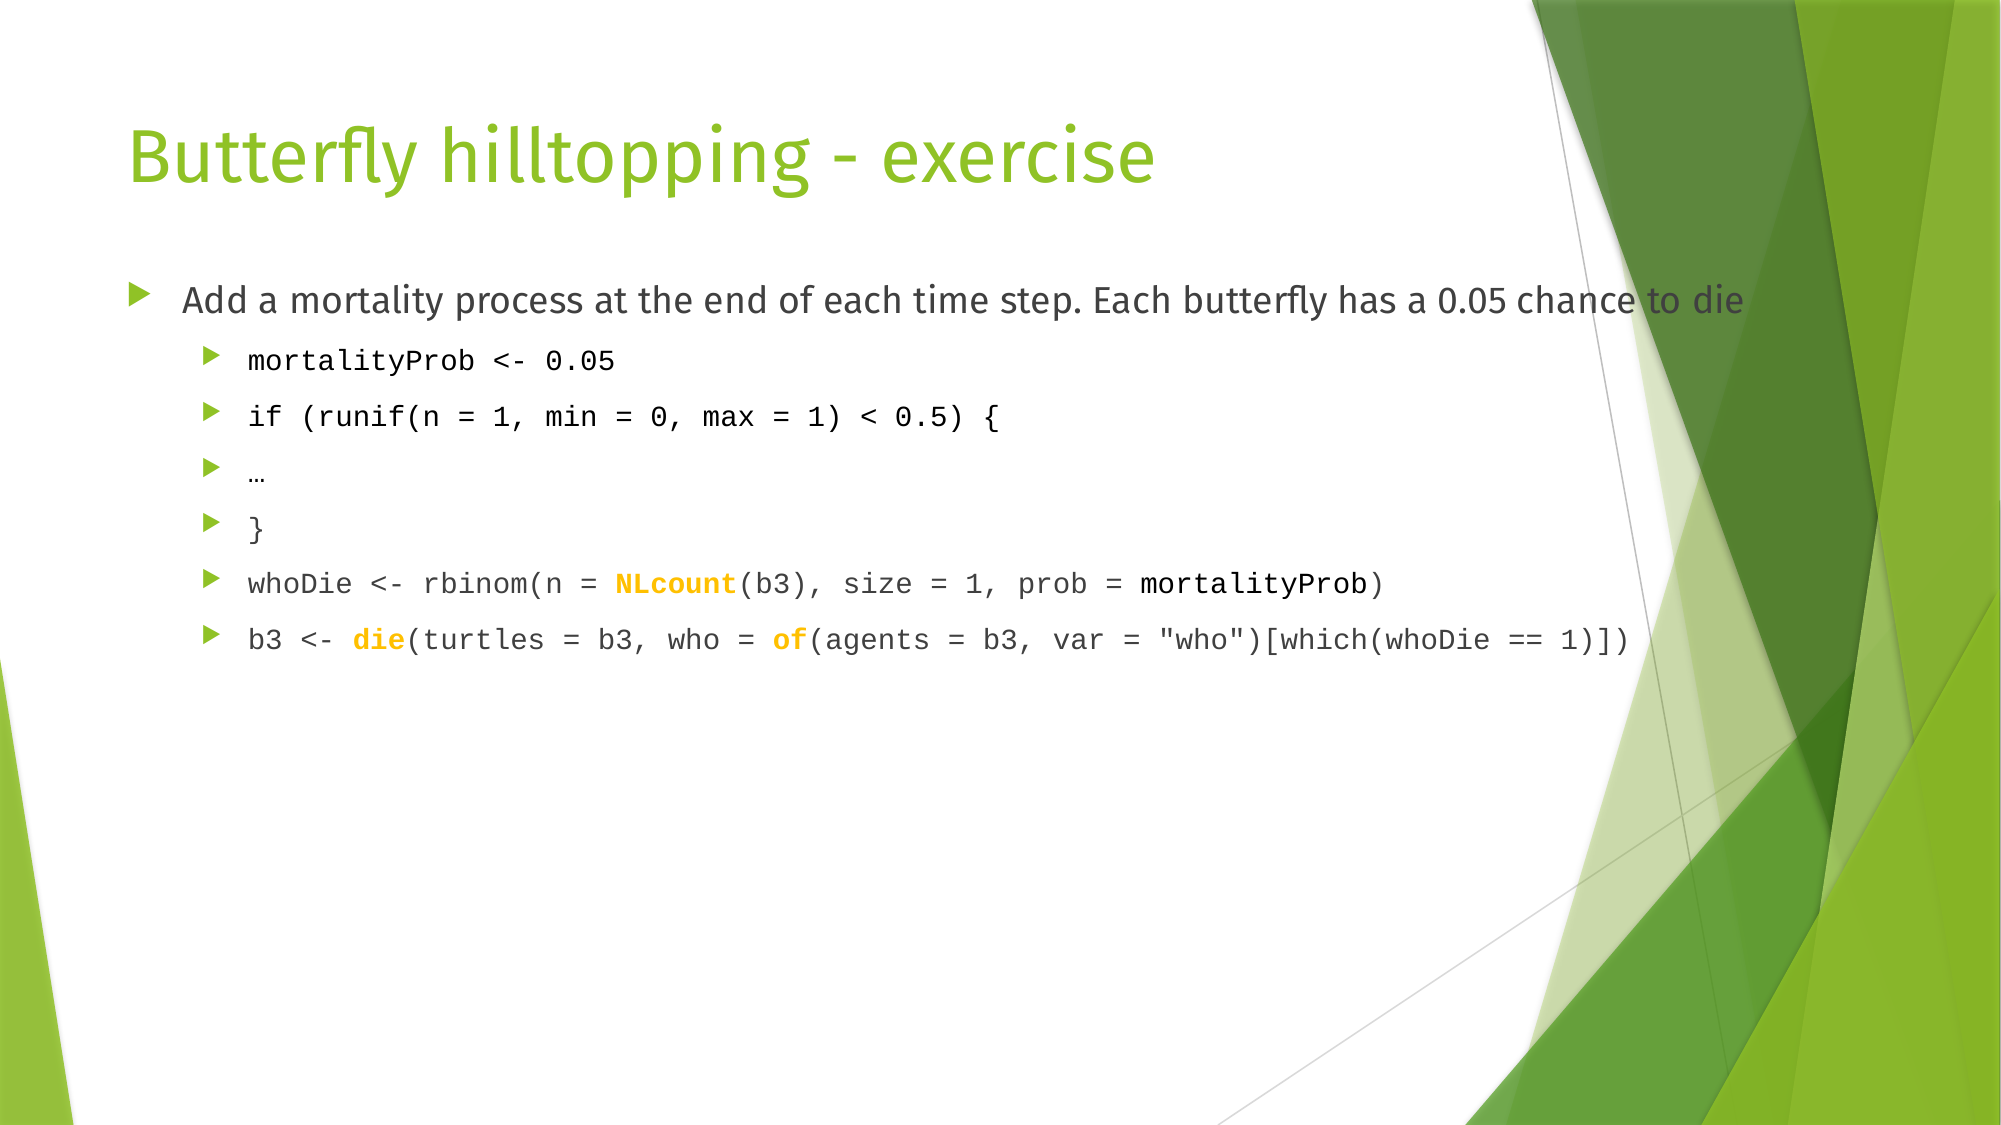

# Butterfly hilltopping - exercise
Add a mortality process at the end of each time step. Each butterfly has a 0.05 chance to die
mortalityProb <- 0.05
if (runif(n = 1, min = 0, max = 1) < 0.5) {
…
}
whoDie <- rbinom(n = NLcount(b3), size = 1, prob = mortalityProb)
b3 <- die(turtles = b3, who = of(agents = b3, var = "who")[which(whoDie == 1)])